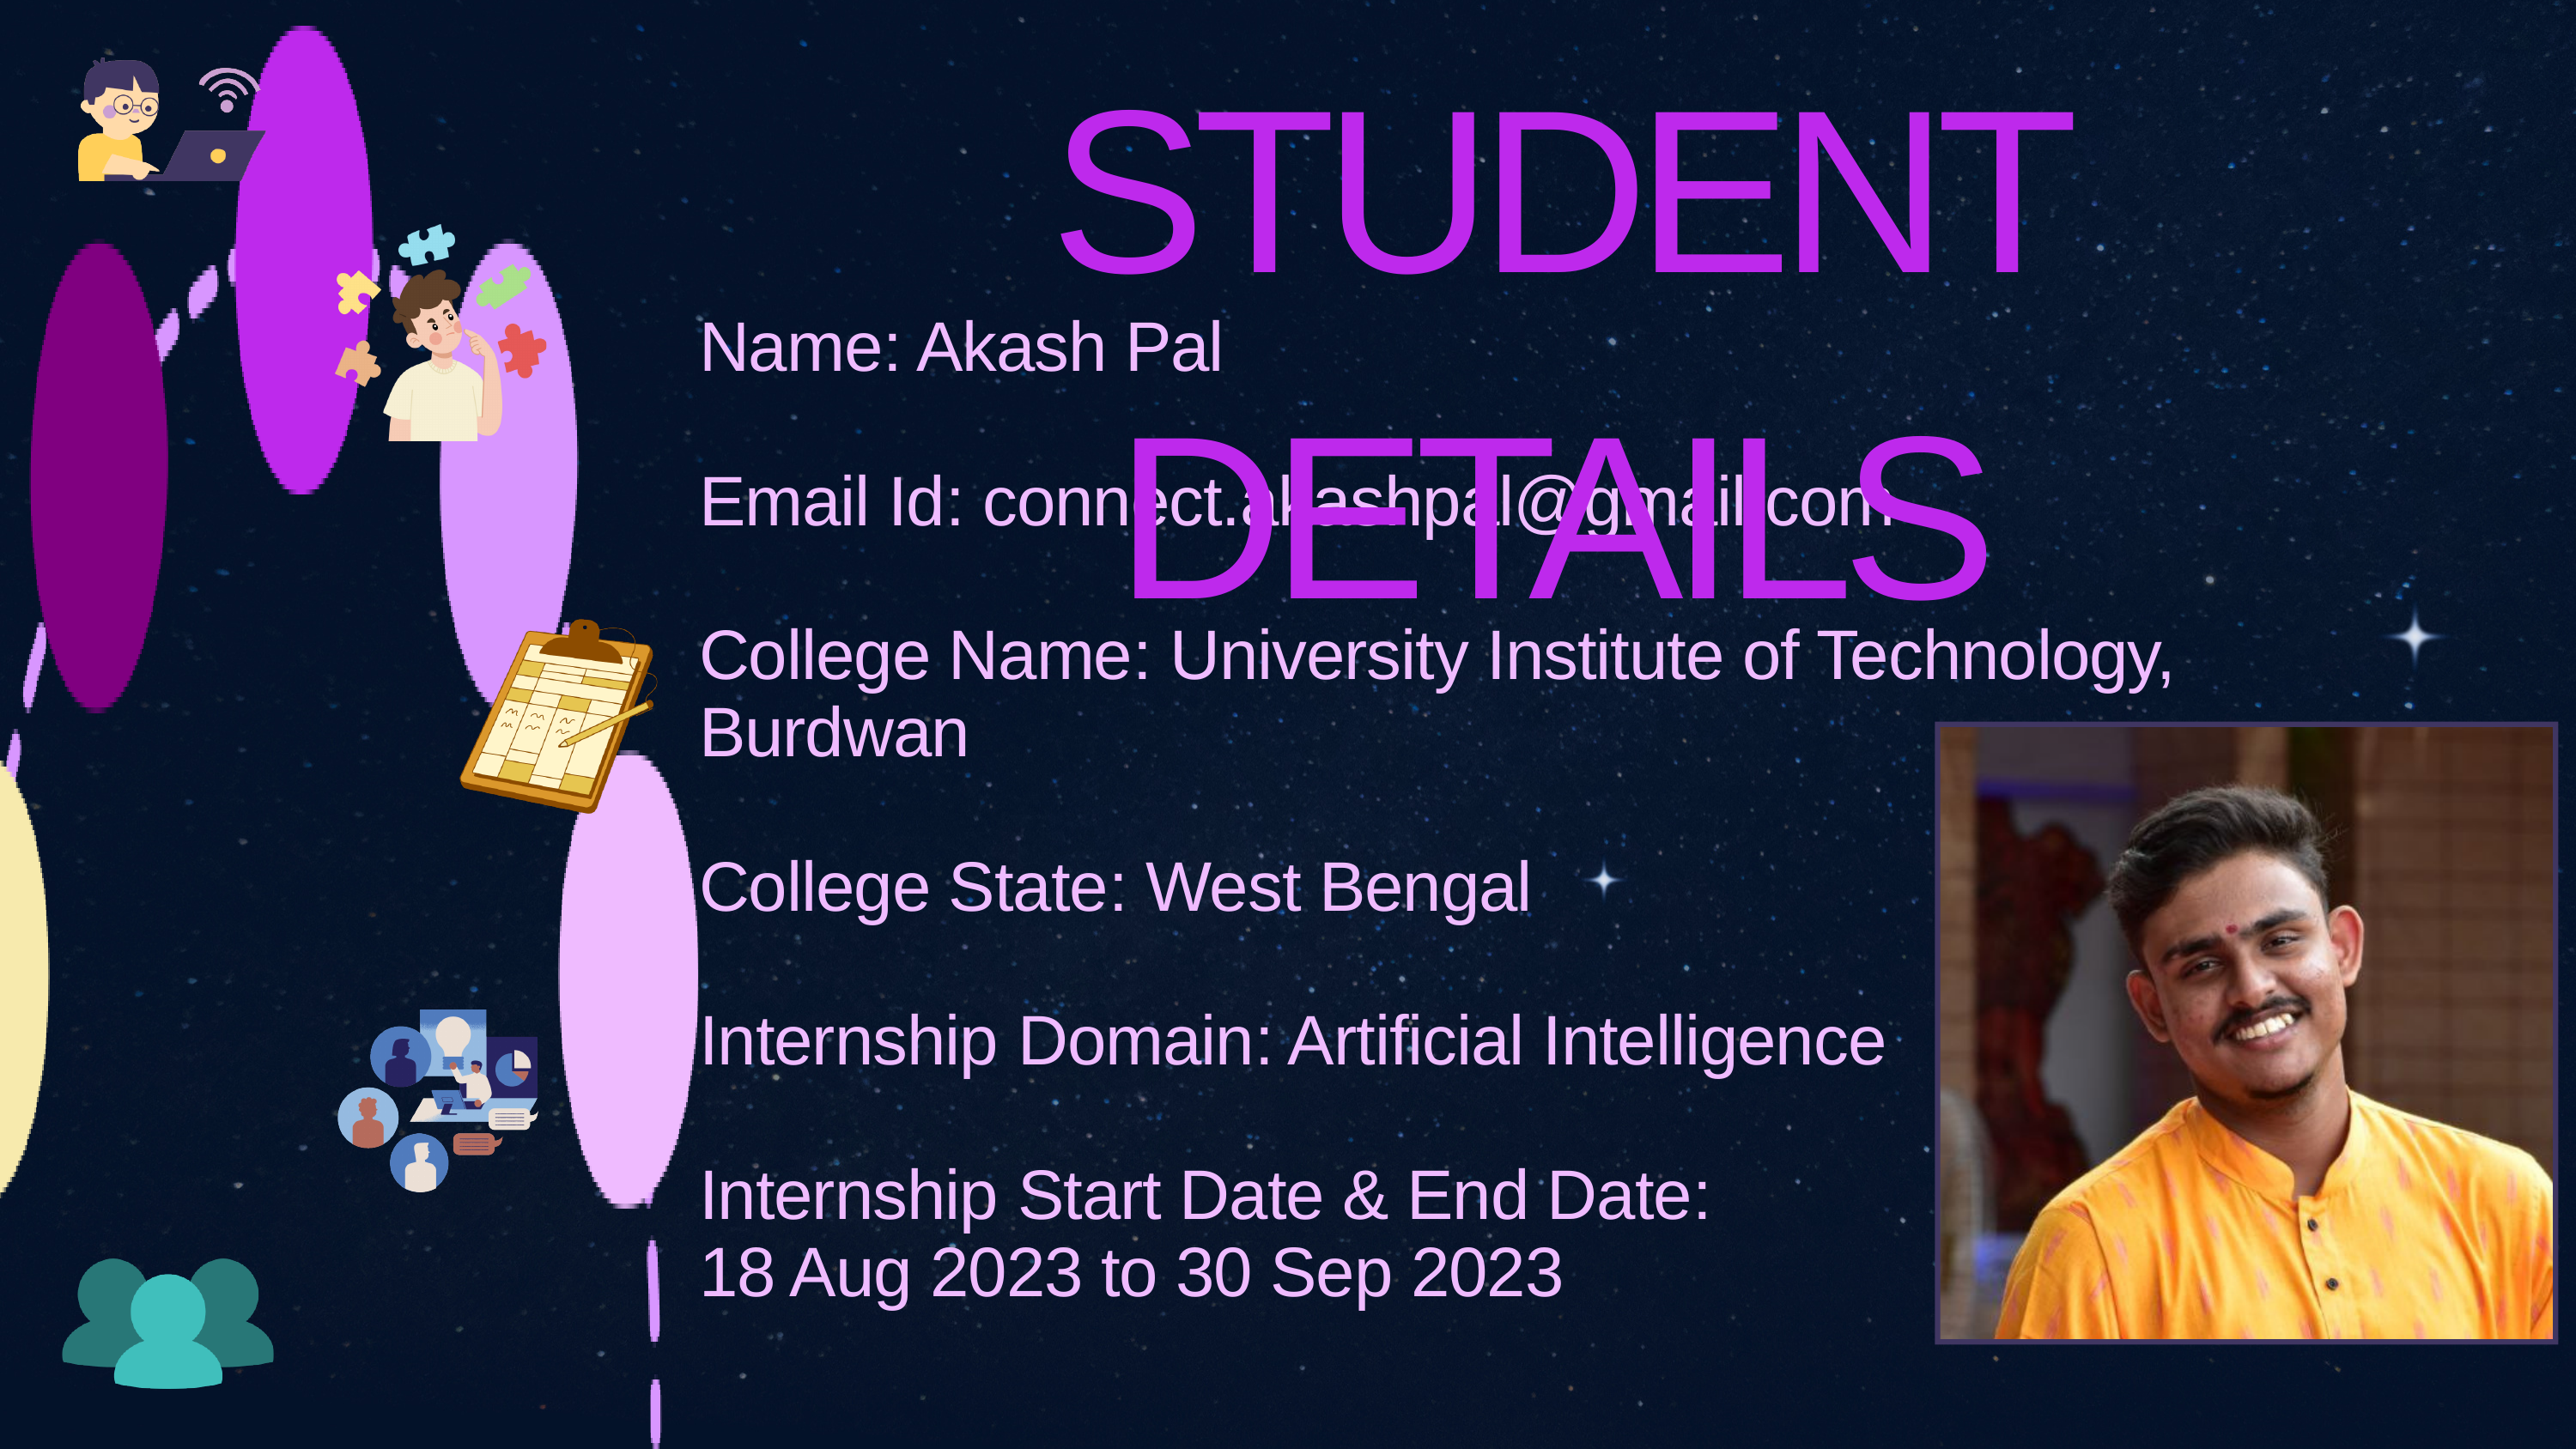

STUDENT DETAILS

Name: Akash Pal

Email Id: connect.akashpal@gmail.com

College Name: University Institute of Technology, Burdwan

College State: West Bengal

Internship Domain: Artificial Intelligence

Internship Start Date & End Date:
18 Aug 2023 to 30 Sep 2023